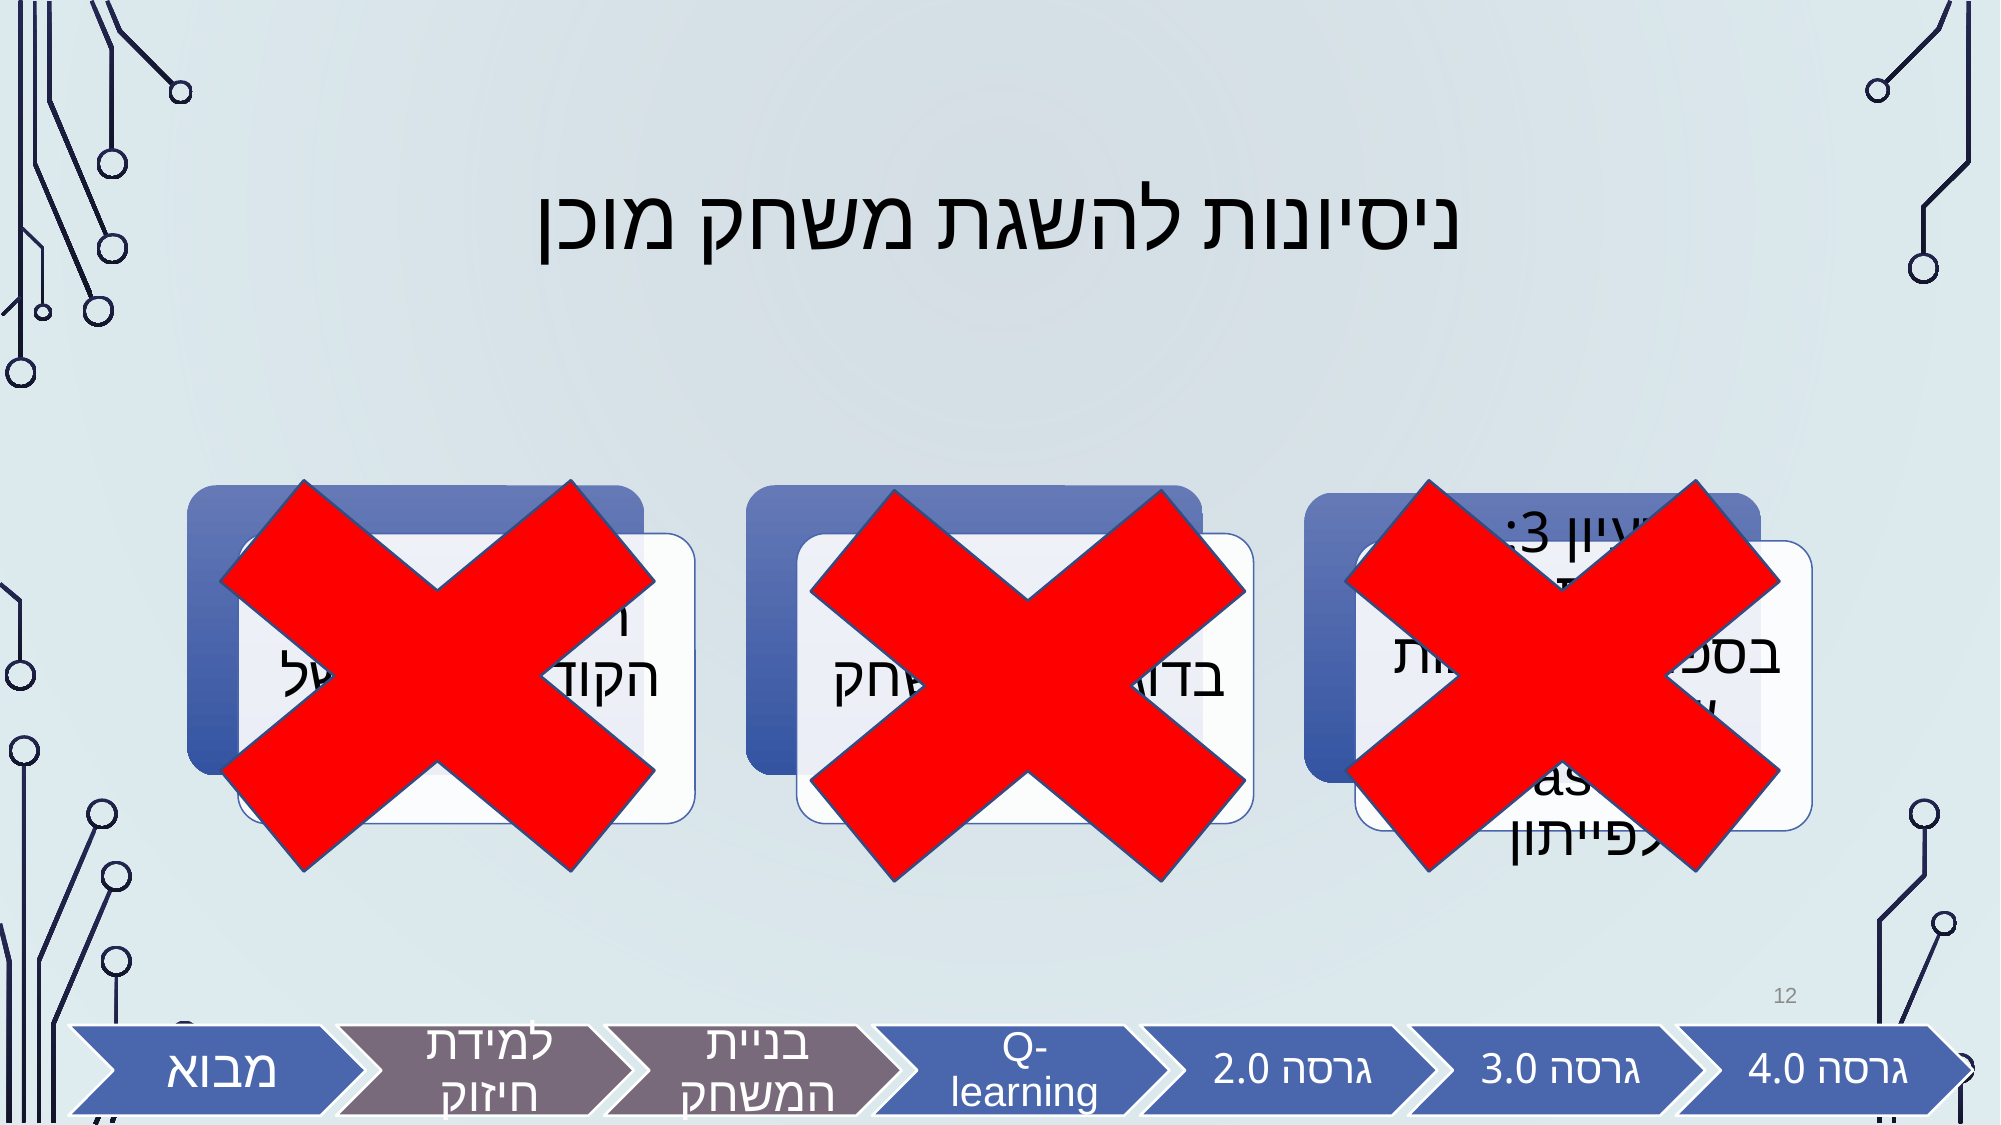

# ניסיונות להשגת משחק מוכן

רעיון 1: השגת הקוד המקורי של המשחק
רעיון 2: שימוש בדוגמאות משחק שאחרים בנו
רעיון 3: להשתמש בספריות ותוכנות שמתרגמות javascript  לפייתון

12
מבוא
למידת חיזוק
בניית המשחק
Q-learning
גרסה 2.0
גרסה 3.0
גרסה 4.0